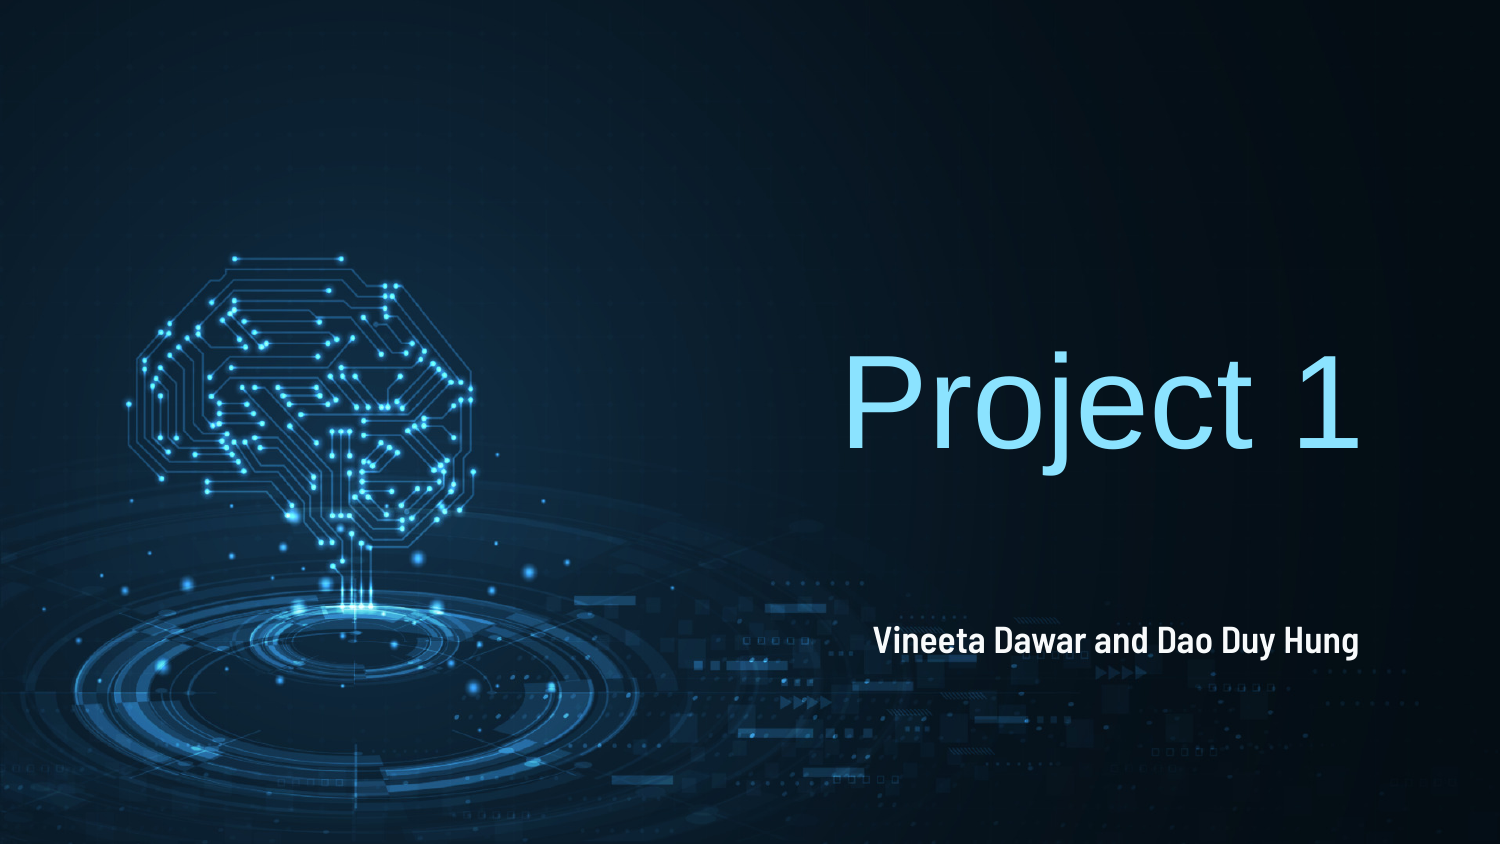

# Project 1
Vineeta Dawar and Dao Duy Hung